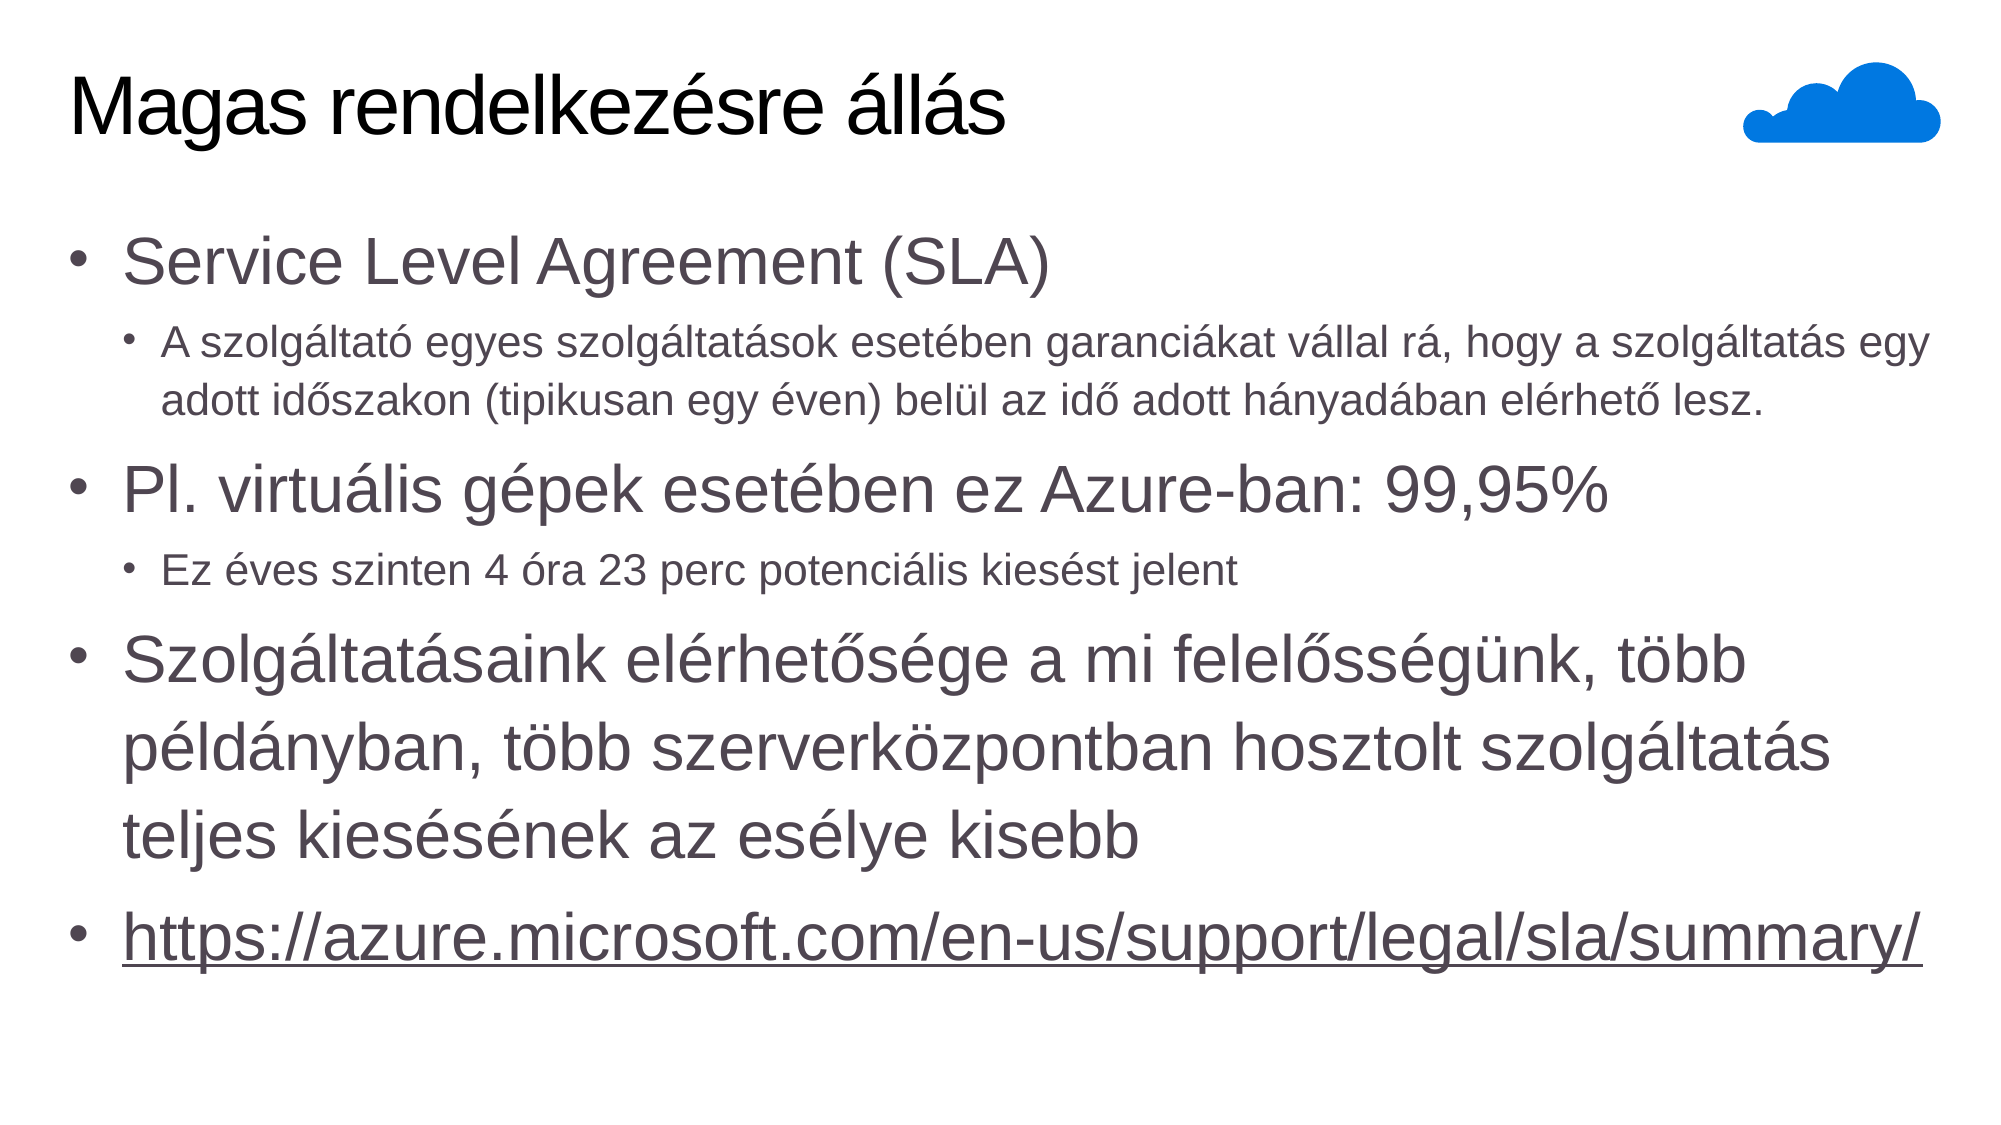

# Magas rendelkezésre állás
Service Level Agreement (SLA)
A szolgáltató egyes szolgáltatások esetében garanciákat vállal rá, hogy a szolgáltatás egy adott időszakon (tipikusan egy éven) belül az idő adott hányadában elérhető lesz.
Pl. virtuális gépek esetében ez Azure-ban: 99,95%
Ez éves szinten 4 óra 23 perc potenciális kiesést jelent
Szolgáltatásaink elérhetősége a mi felelősségünk, több példányban, több szerverközpontban hosztolt szolgáltatás teljes kiesésének az esélye kisebb
https://azure.microsoft.com/en-us/support/legal/sla/summary/